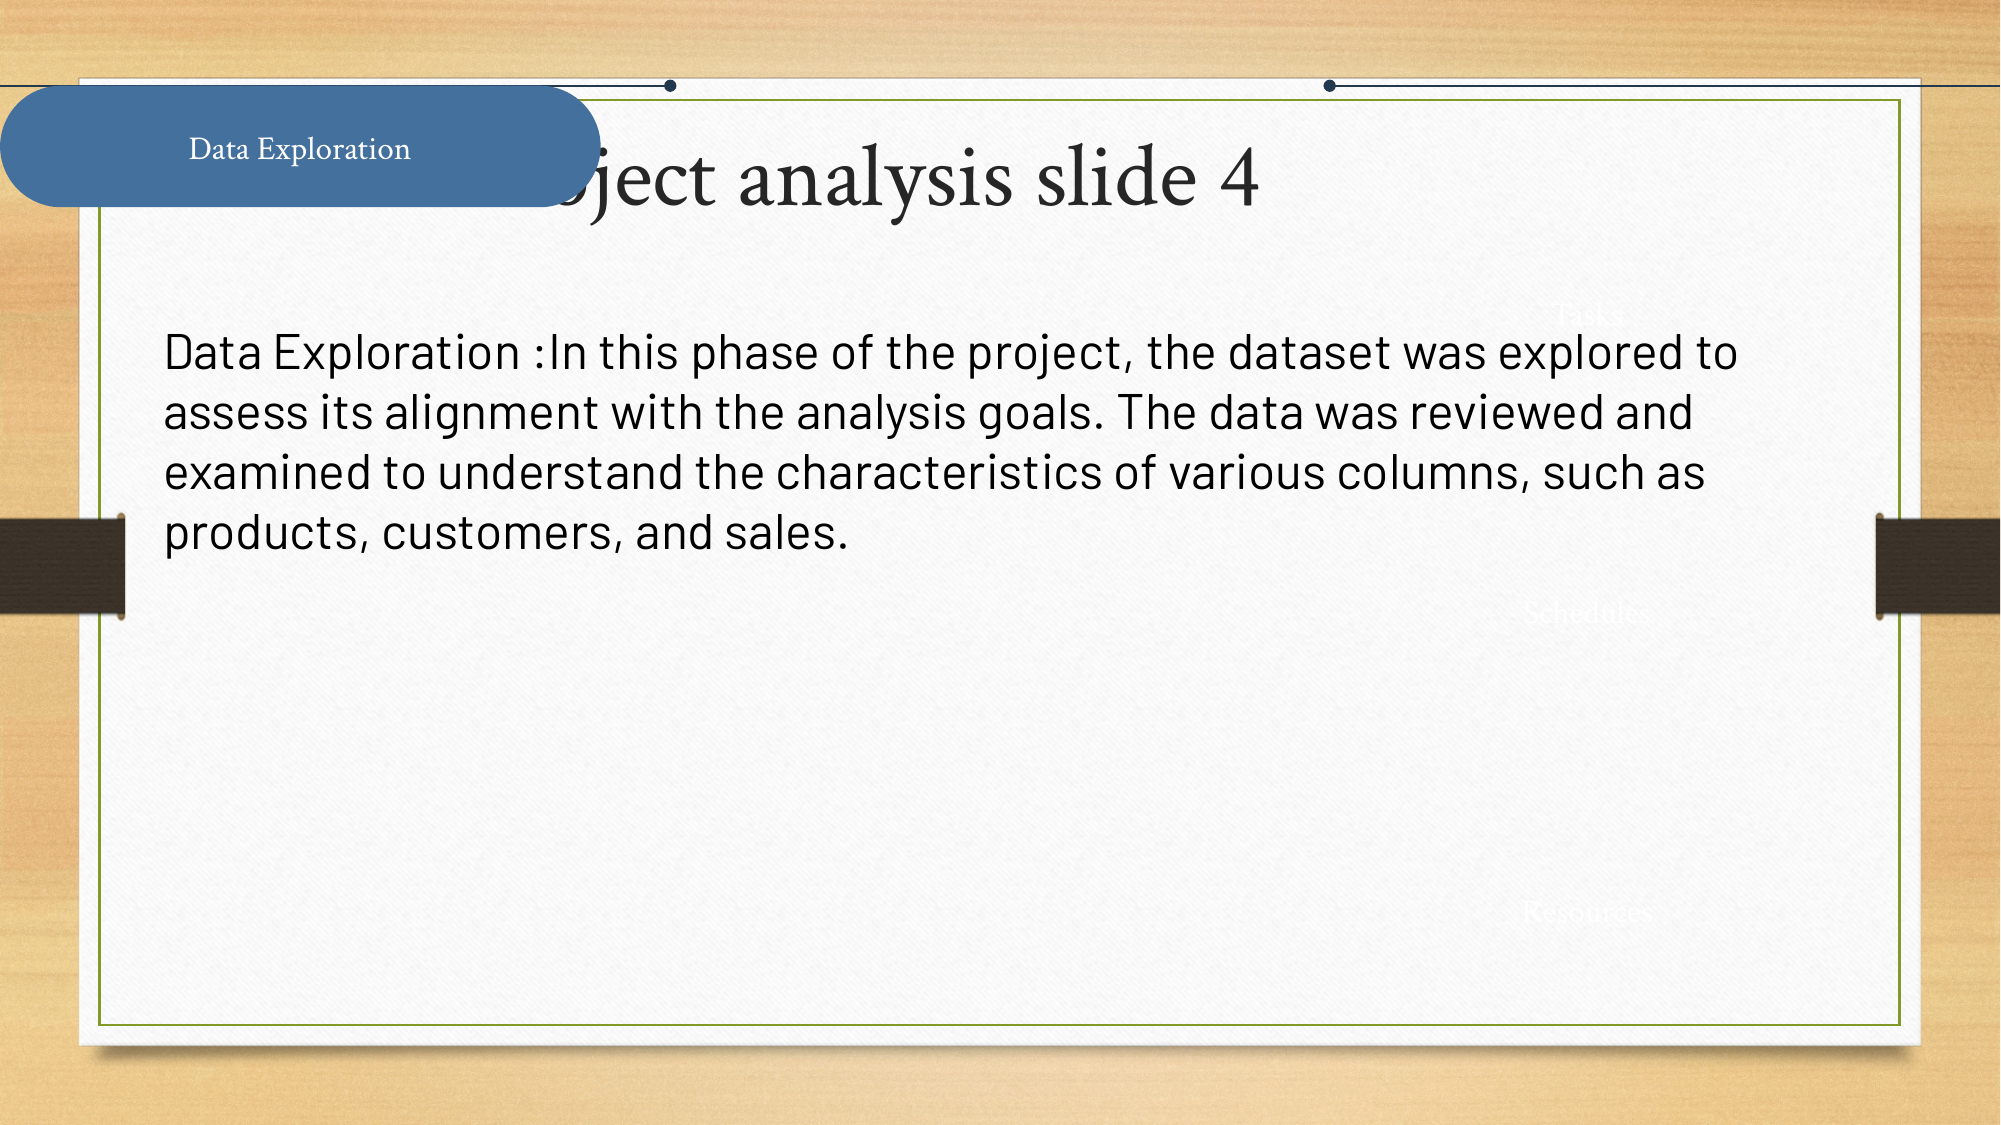

Project analysis slide 4
Data Exploration
Tasks
Data Exploration :In this phase of the project, the dataset was explored to assess its alignment with the analysis goals. The data was reviewed and examined to understand the characteristics of various columns, such as products, customers, and sales.
Schedules
Resources